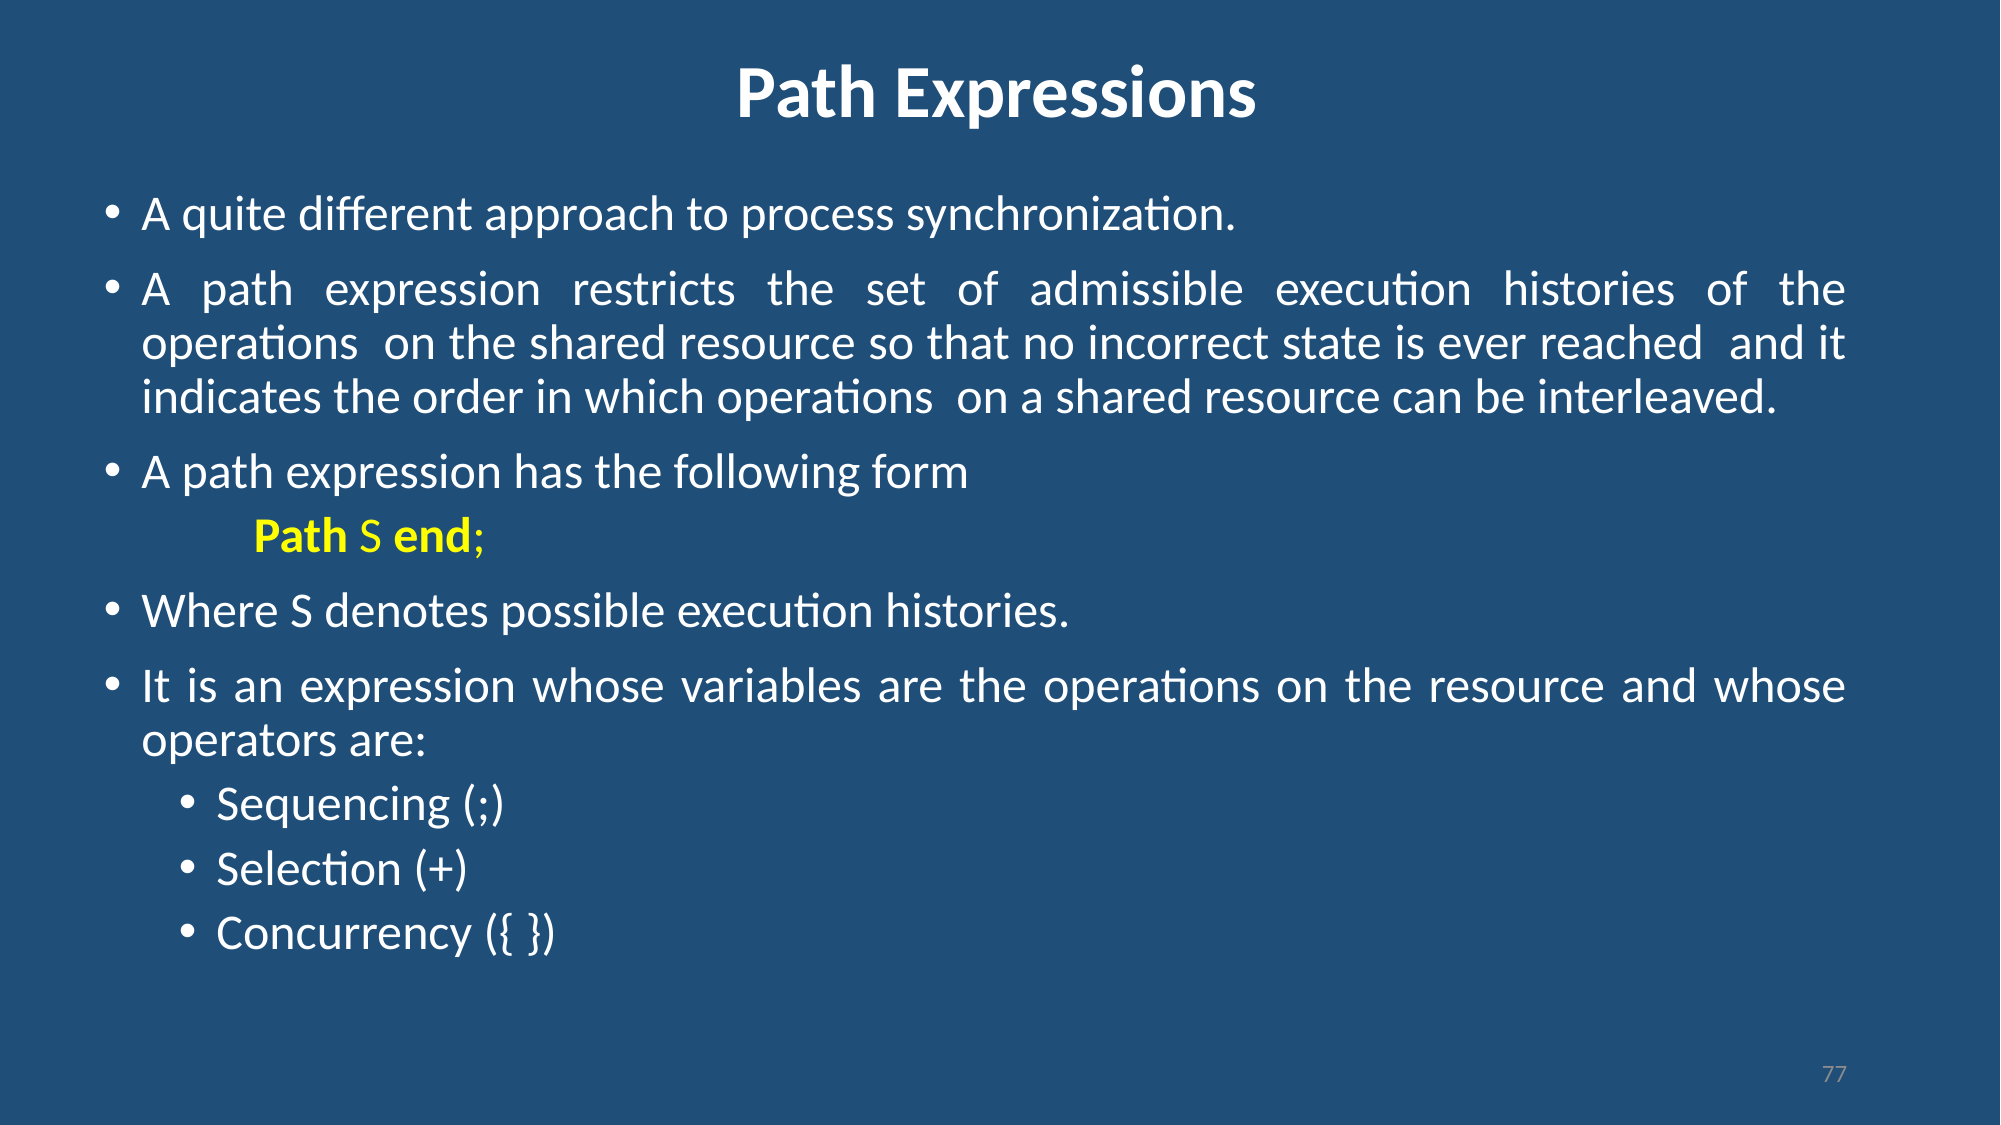

# Path Expressions
A quite different approach to process synchronization.
A path expression restricts the set of admissible execution histories of the operations  on the shared resource so that no incorrect state is ever reached  and it indicates the order in which operations  on a shared resource can be interleaved.
A path expression has the following form
Path S end;
Where S denotes possible execution histories.
It is an expression whose variables are the operations on the resource and whose operators are:
Sequencing (;)
Selection (+)
Concurrency ({ })
77